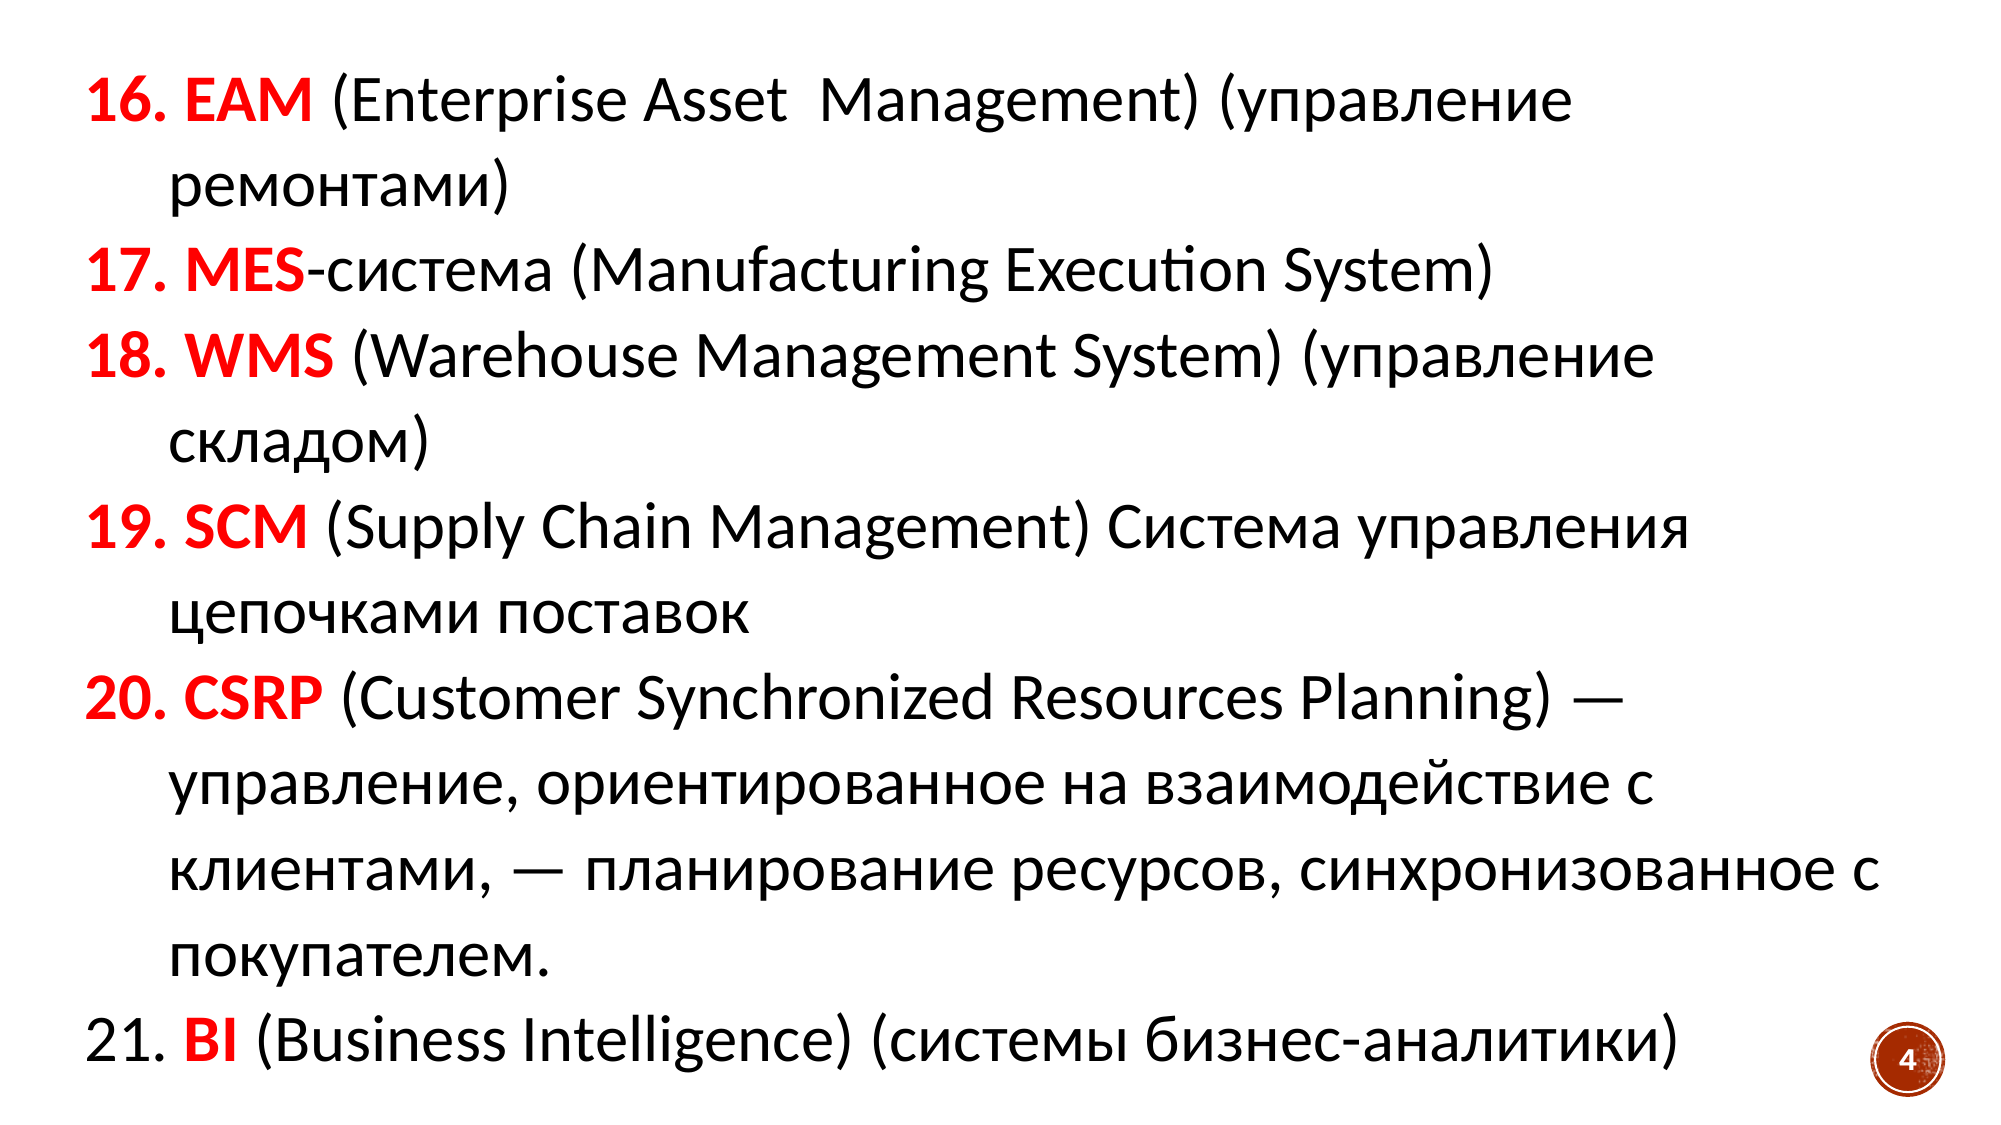

EAM (Enterprise Asset  Management) (управление ремонтами)
 MES-система (Manufacturing Execution System)
 WMS (Warehouse Management System) (управление складом)
 SCM (Supply Chain Management) Система управления цепочками поставок
 CSRP (Customer Synchronized Resources Planning) — управление, ориентированное на взаимодействие с клиентами, — планирование ресурсов, синхронизованное с покупателем.
 BI (Business Intelligence) (системы бизнес-аналитики)
4